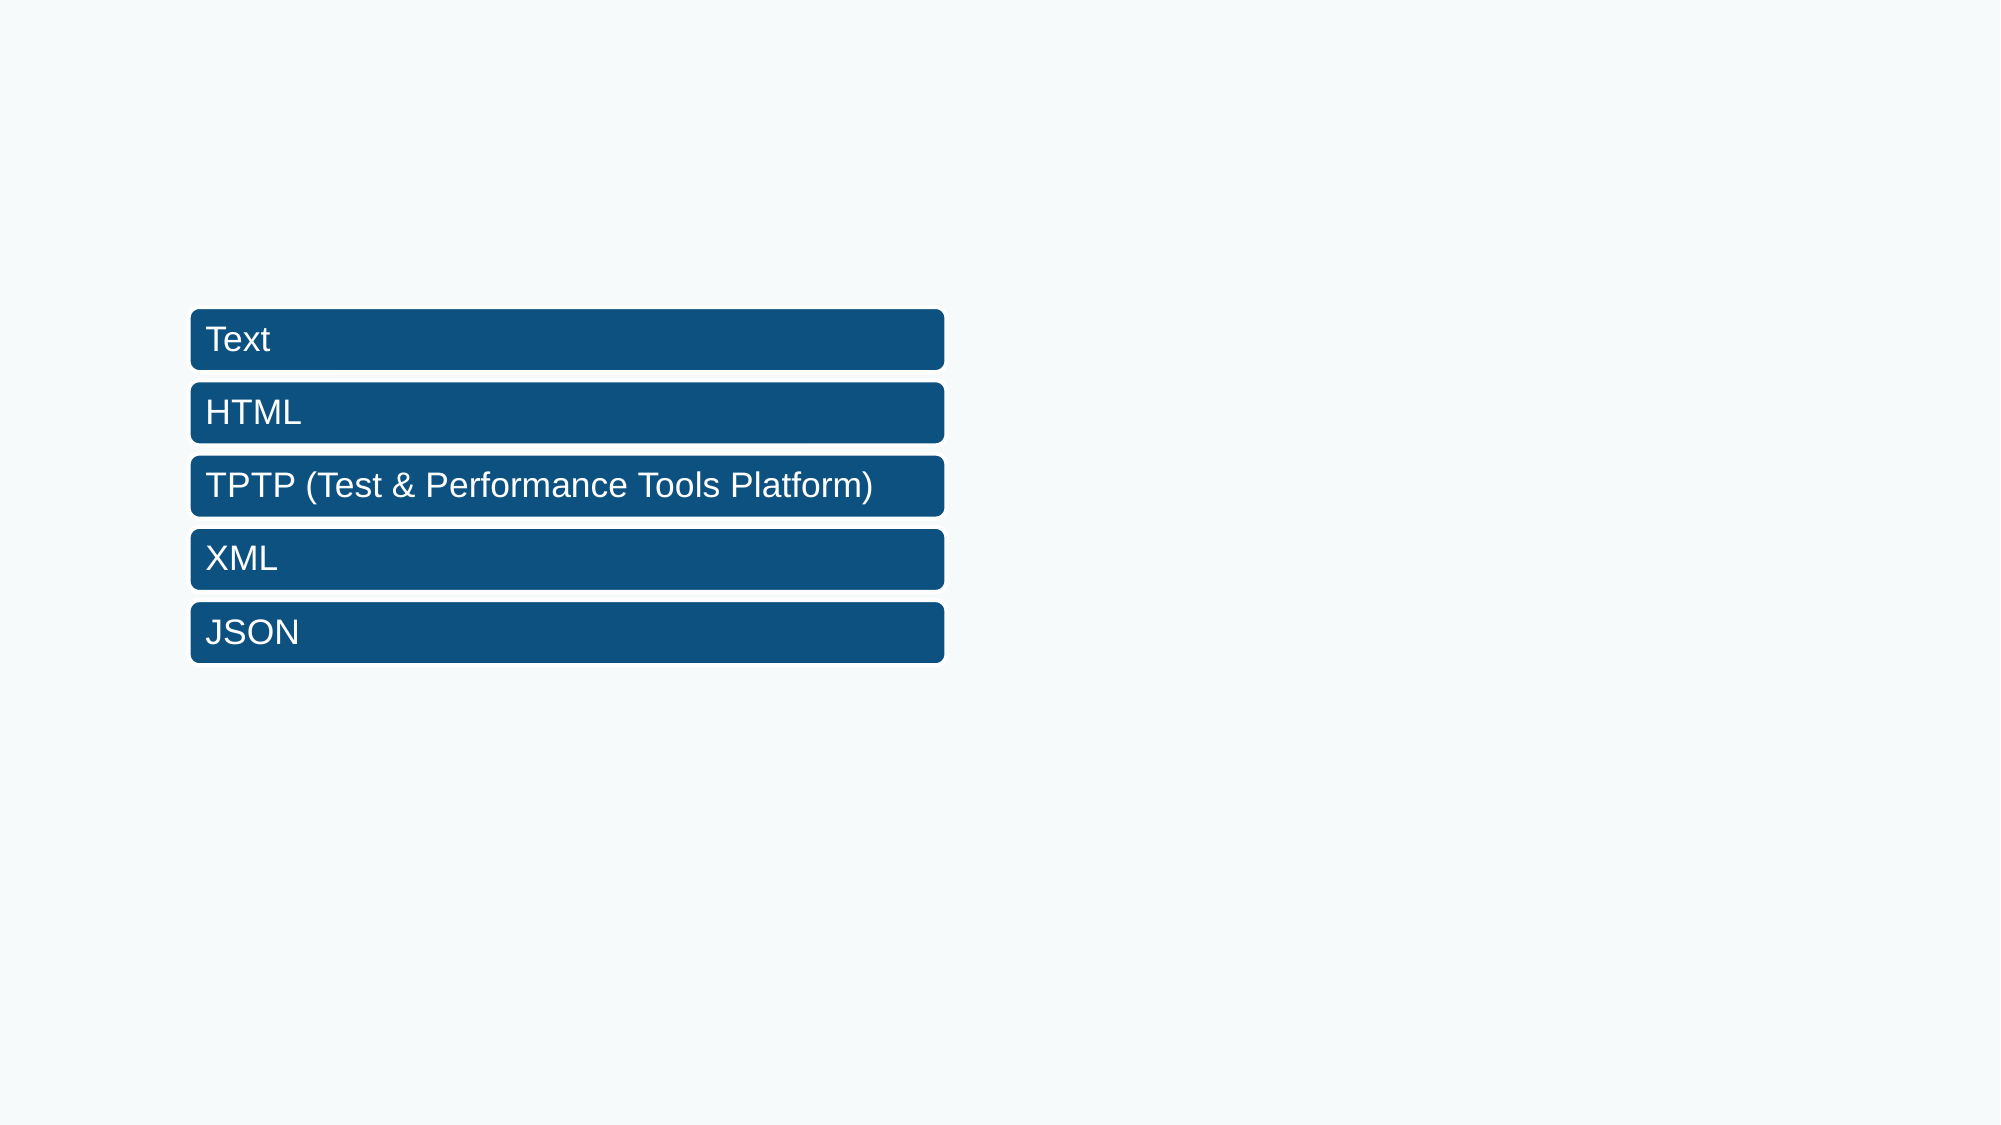

#
Text
HTML
TPTP (Test & Performance Tools Platform)
XML
JSON